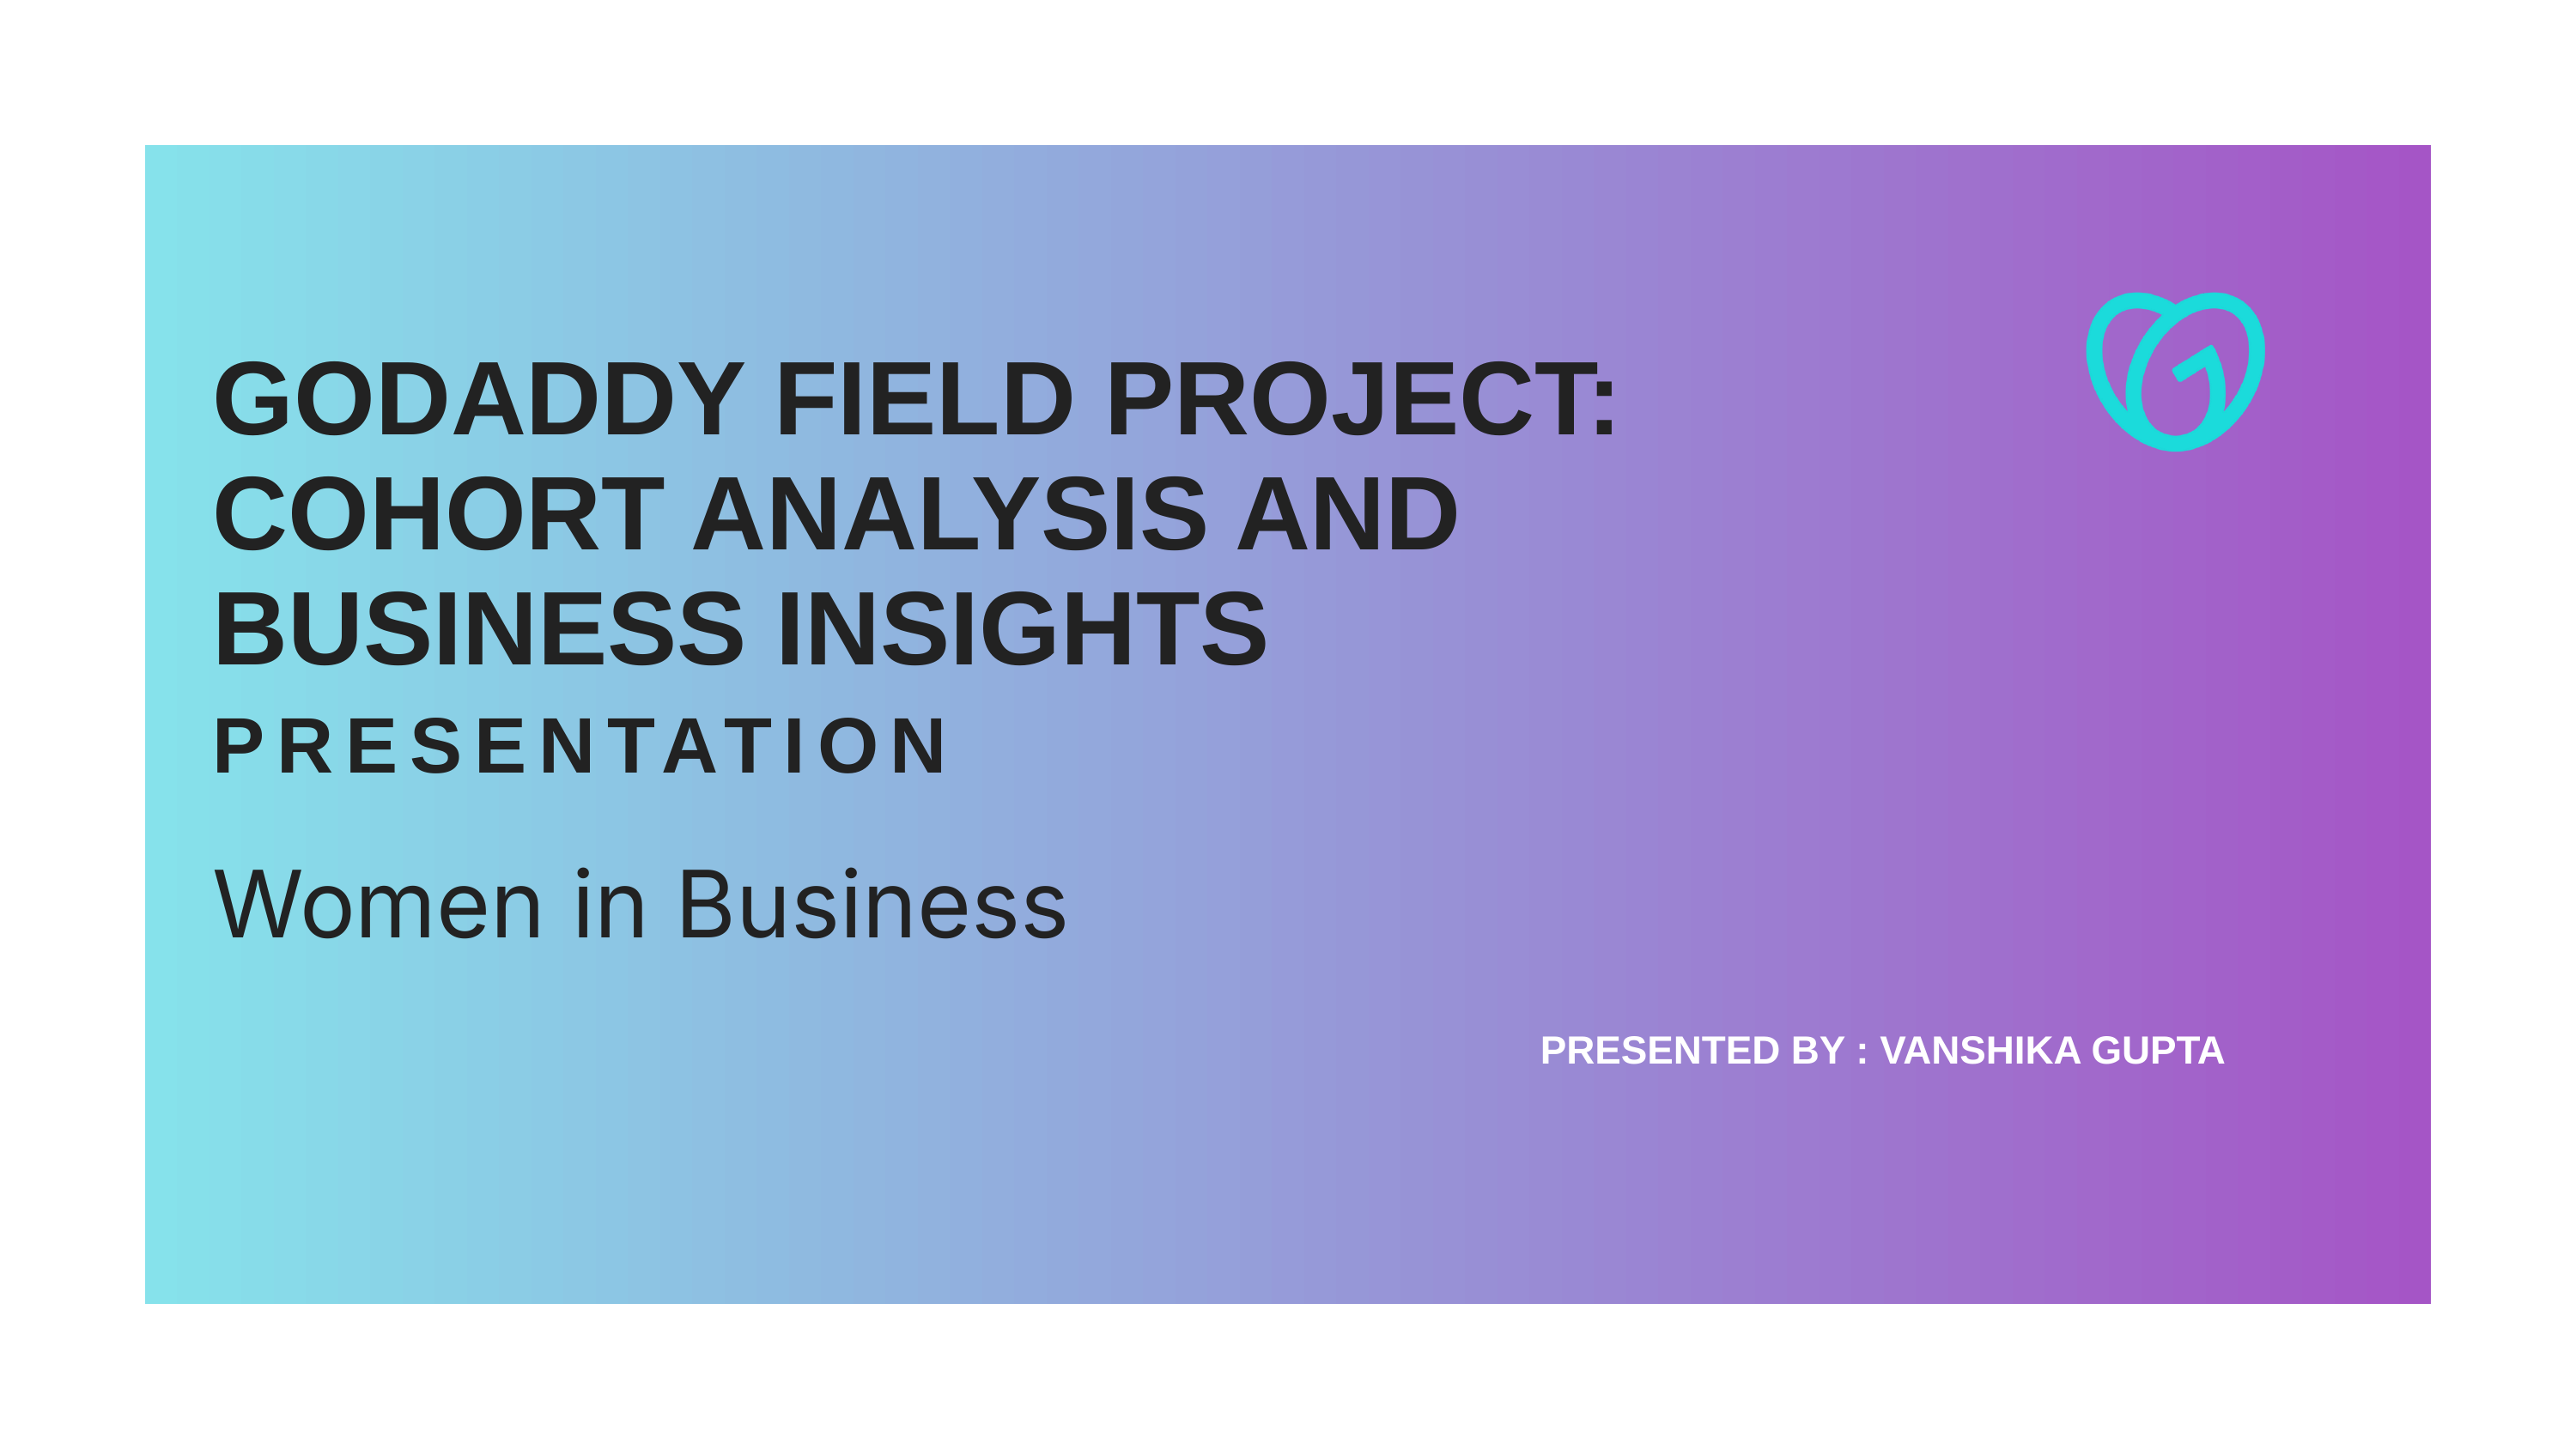

GODADDY FIELD PROJECT:
COHORT ANALYSIS AND BUSINESS INSIGHTS

PRESENTATION
Women in Business
PRESENTED BY : VANSHIKA GUPTA